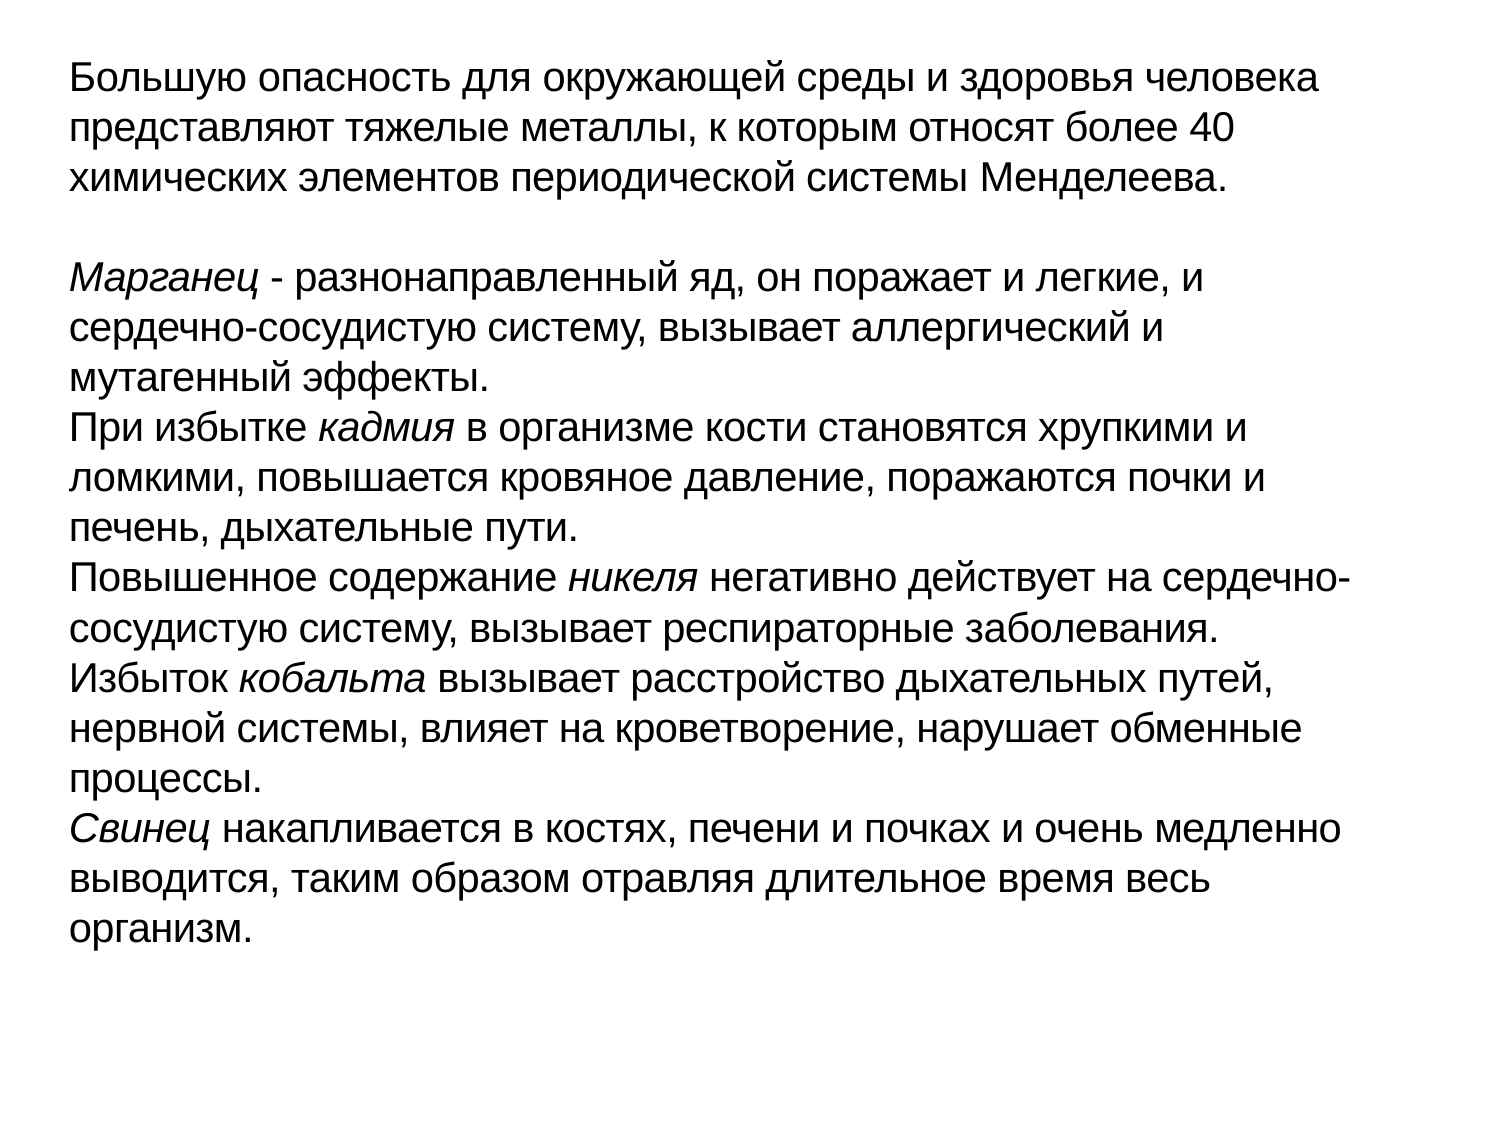

Большую опасность для окружающей среды и здоро­вья человека представляют тяжелые металлы, к которым относят более 40 химических эле­ментов периодической системы Менделеева.

Марганец - разнонаправленный яд, он поражает и легкие, и сердечно-сосудистую систему, вызывает аллергический и мутагенный эффекты.
При избытке кадмия в организме кости становятся хрупкими и ломкими, повышается кровяное давление, поражаются почки и печень, дыхательные пути.
Повышенное содержание никеля негативно действует на сердечно-сосудистую систему, вызывает респираторные заболевания.
Избыток кобальта вызывает расстройство дыхательных путей, нервной системы, влияет на кроветворение, нарушает обменные процессы.
Свинец накапливается в костях, печени и почках и очень медленно выводится, таким образом отравляя длительное время весь организм.